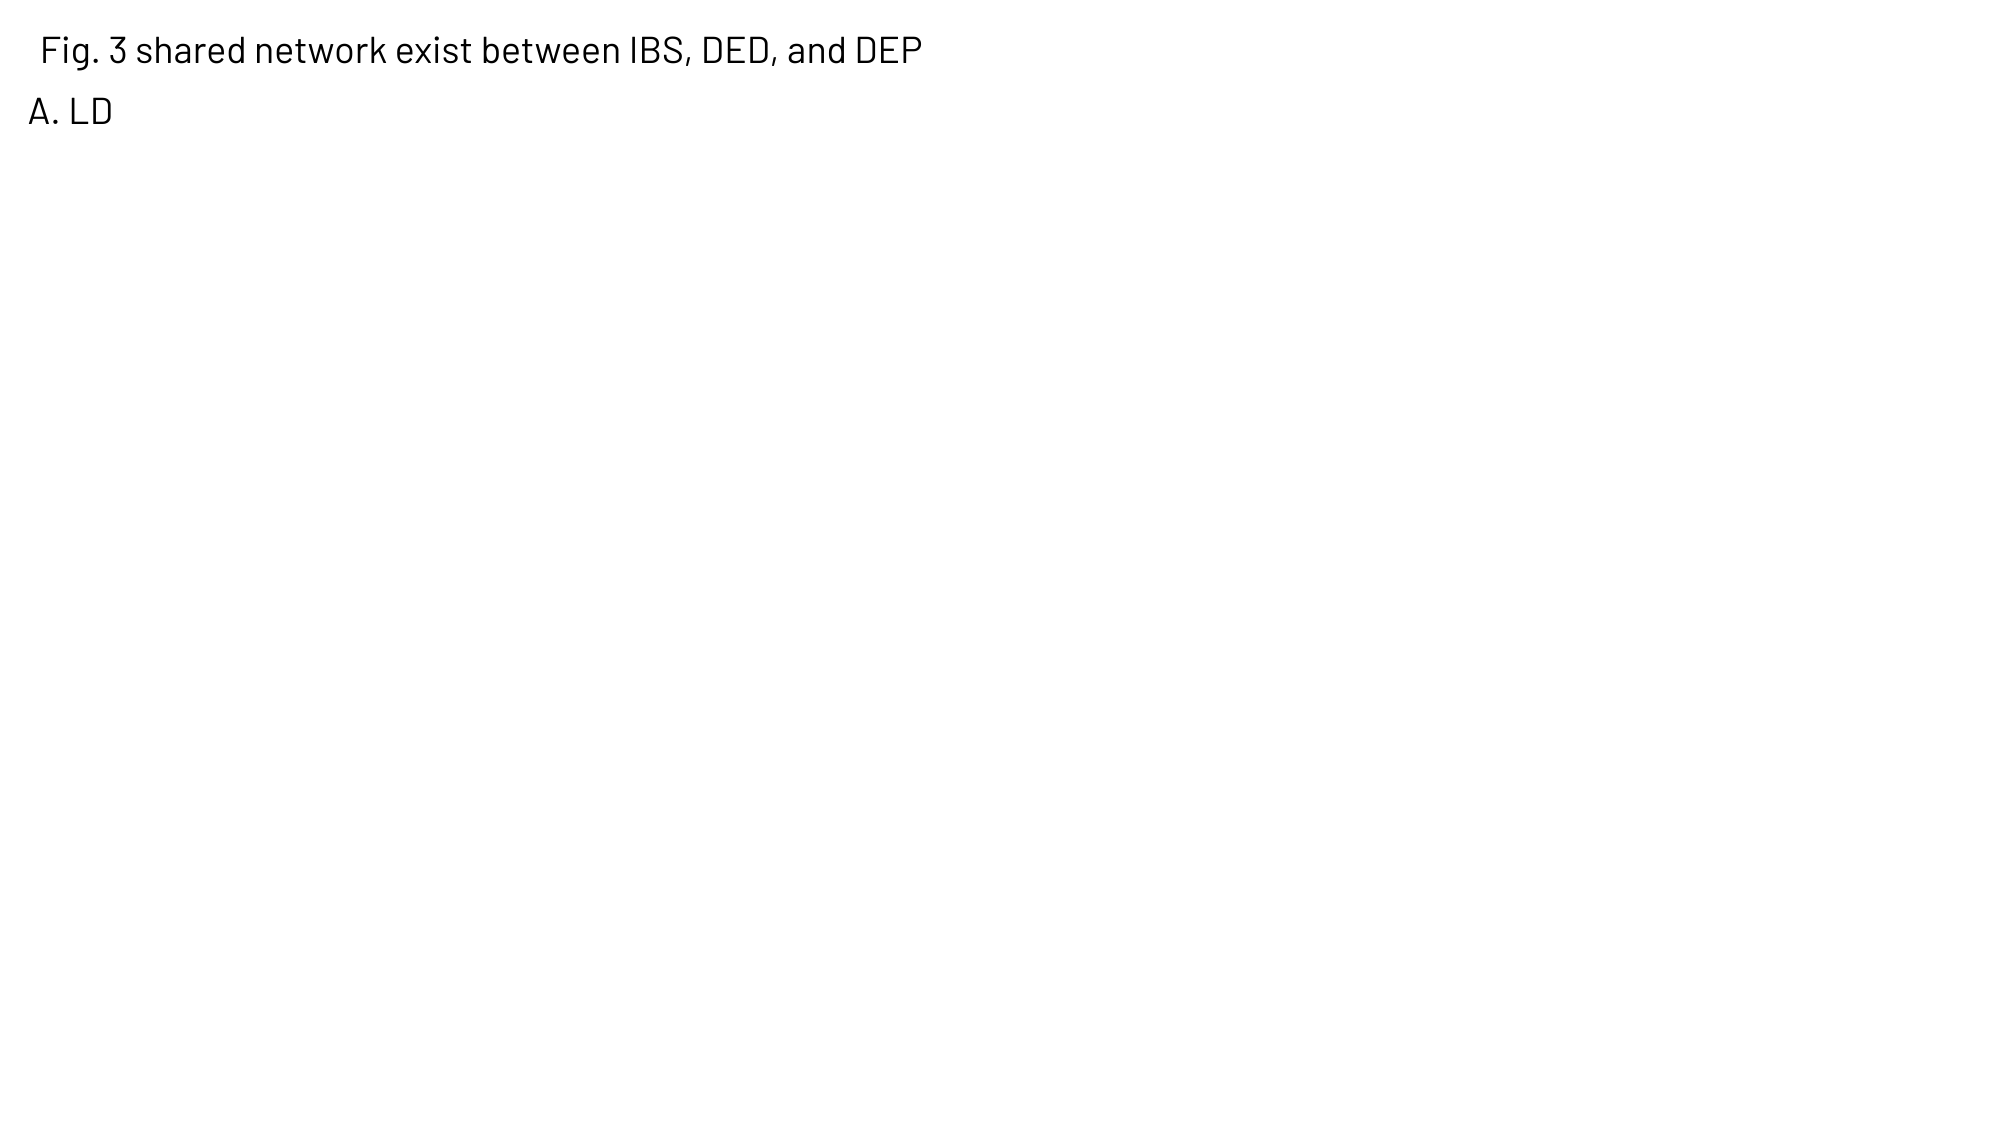

Fig. 3 shared network exist between IBS, DED, and DEP
A. LD